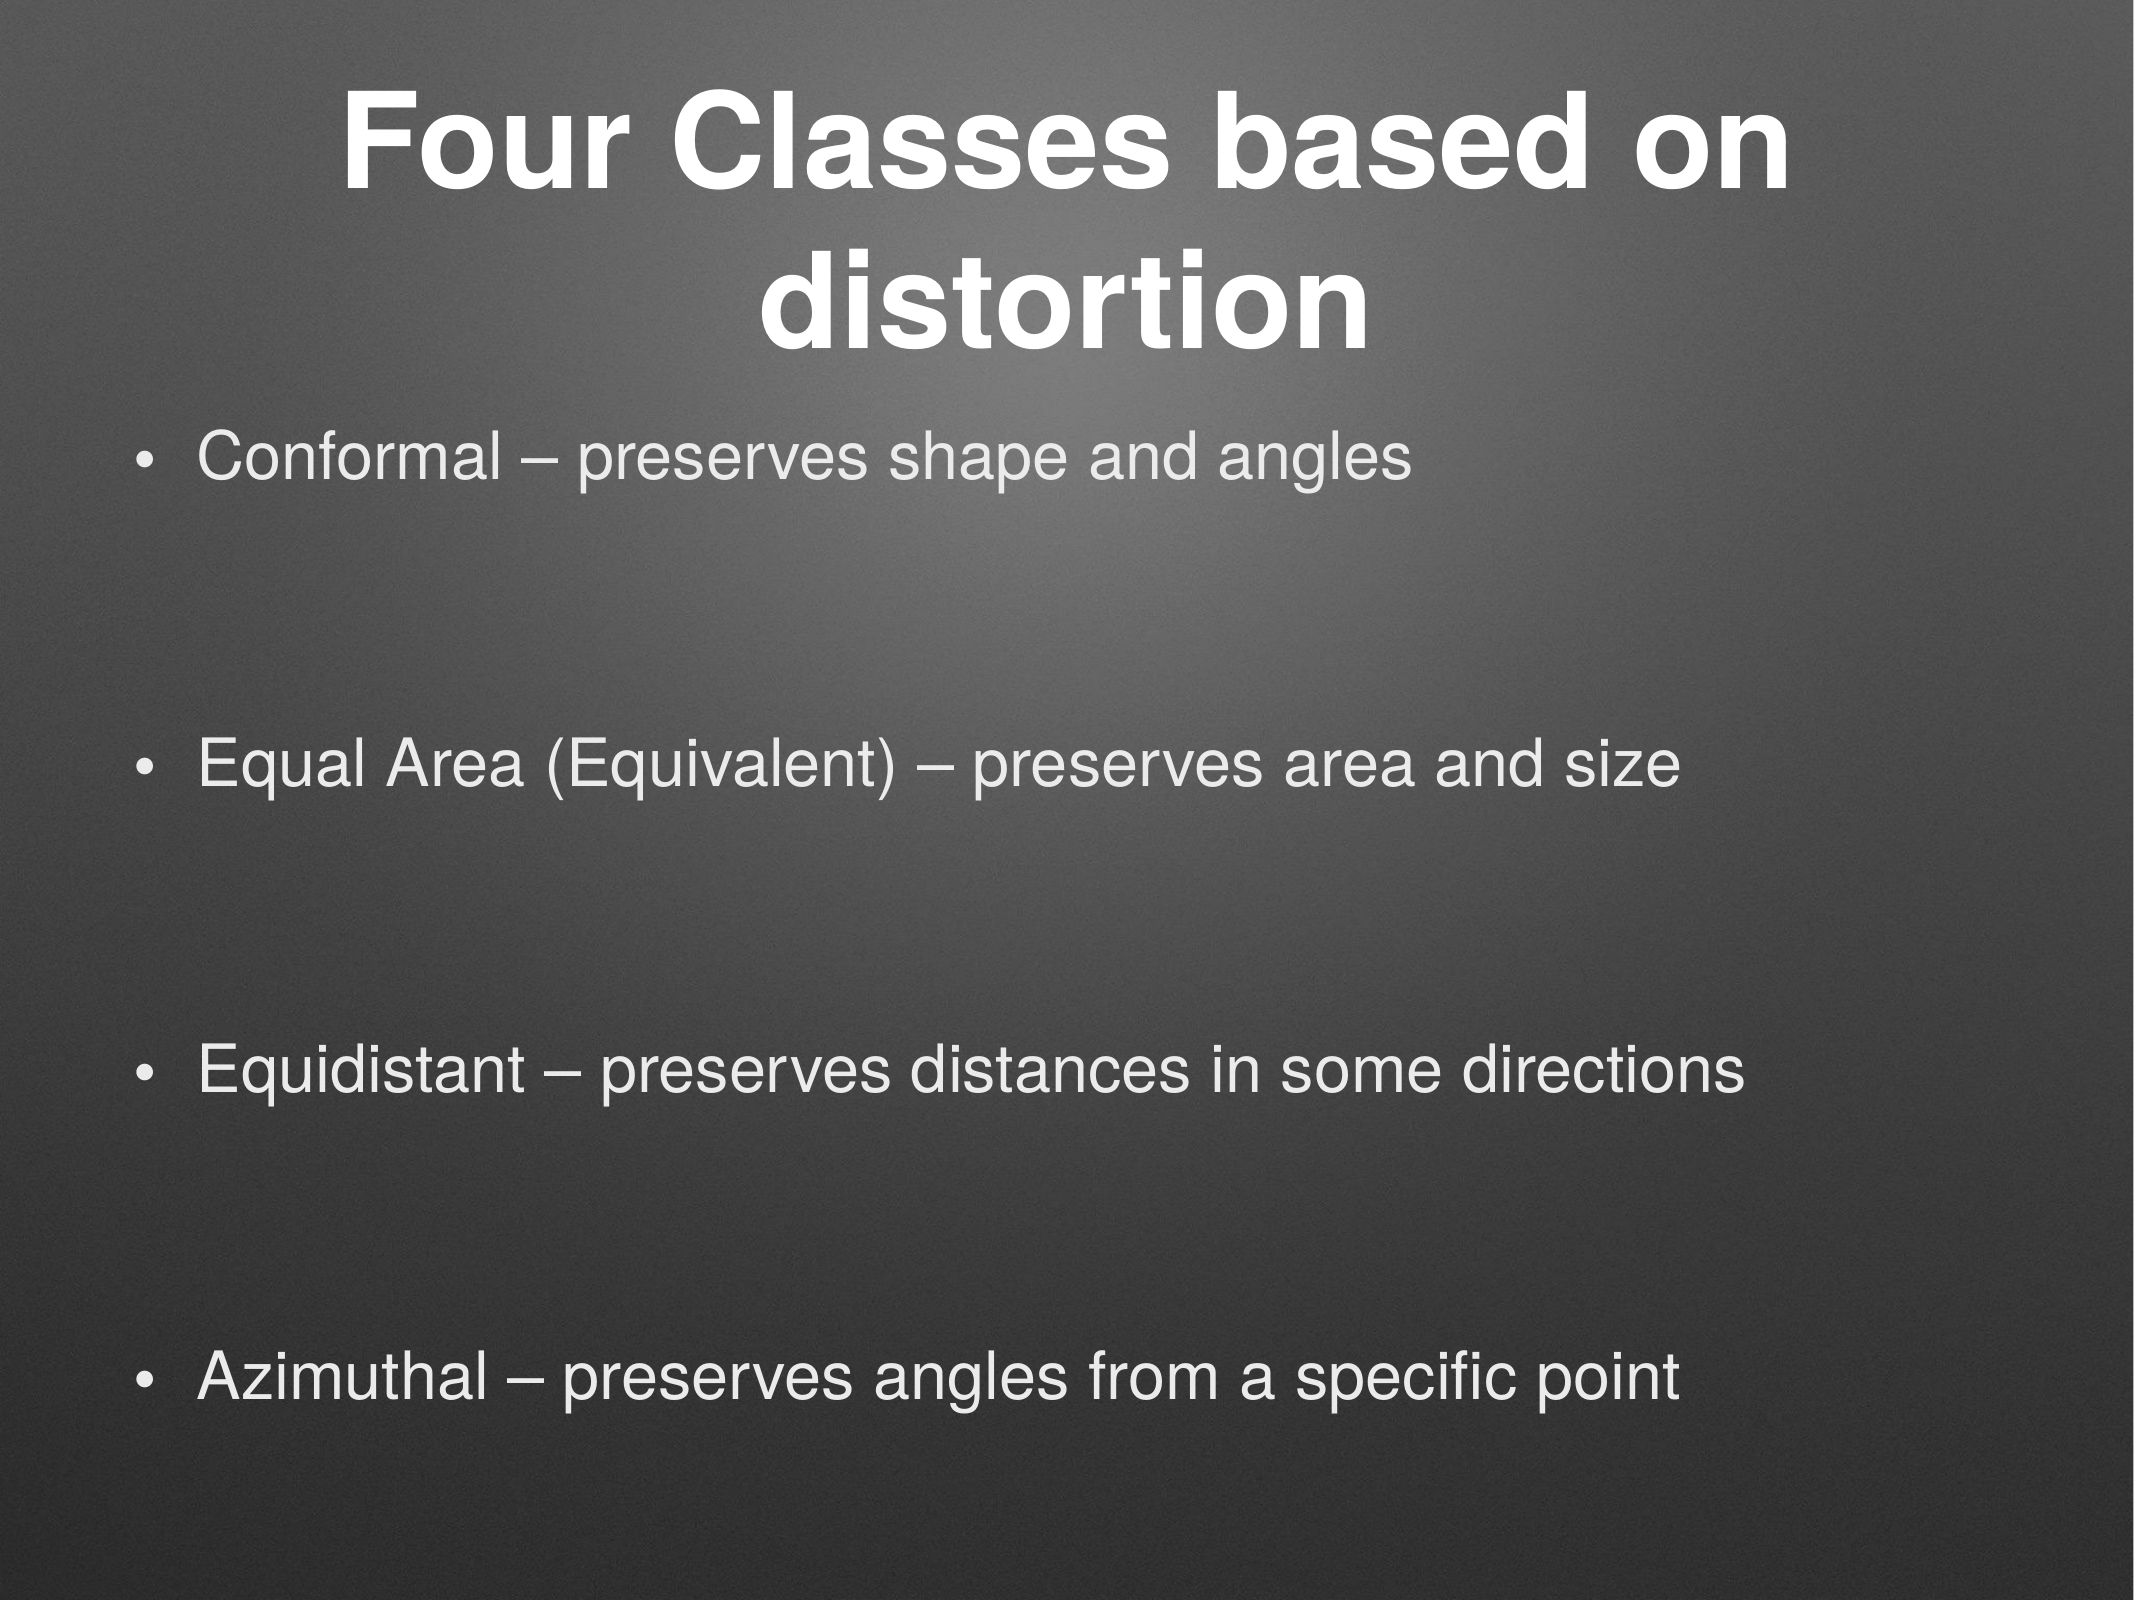

# Four Classes based on distortion
Conformal – preserves shape and angles

Equal Area (Equivalent) – preserves area and size

Equidistant – preserves distances in some directions

Azimuthal – preserves angles from a specific point